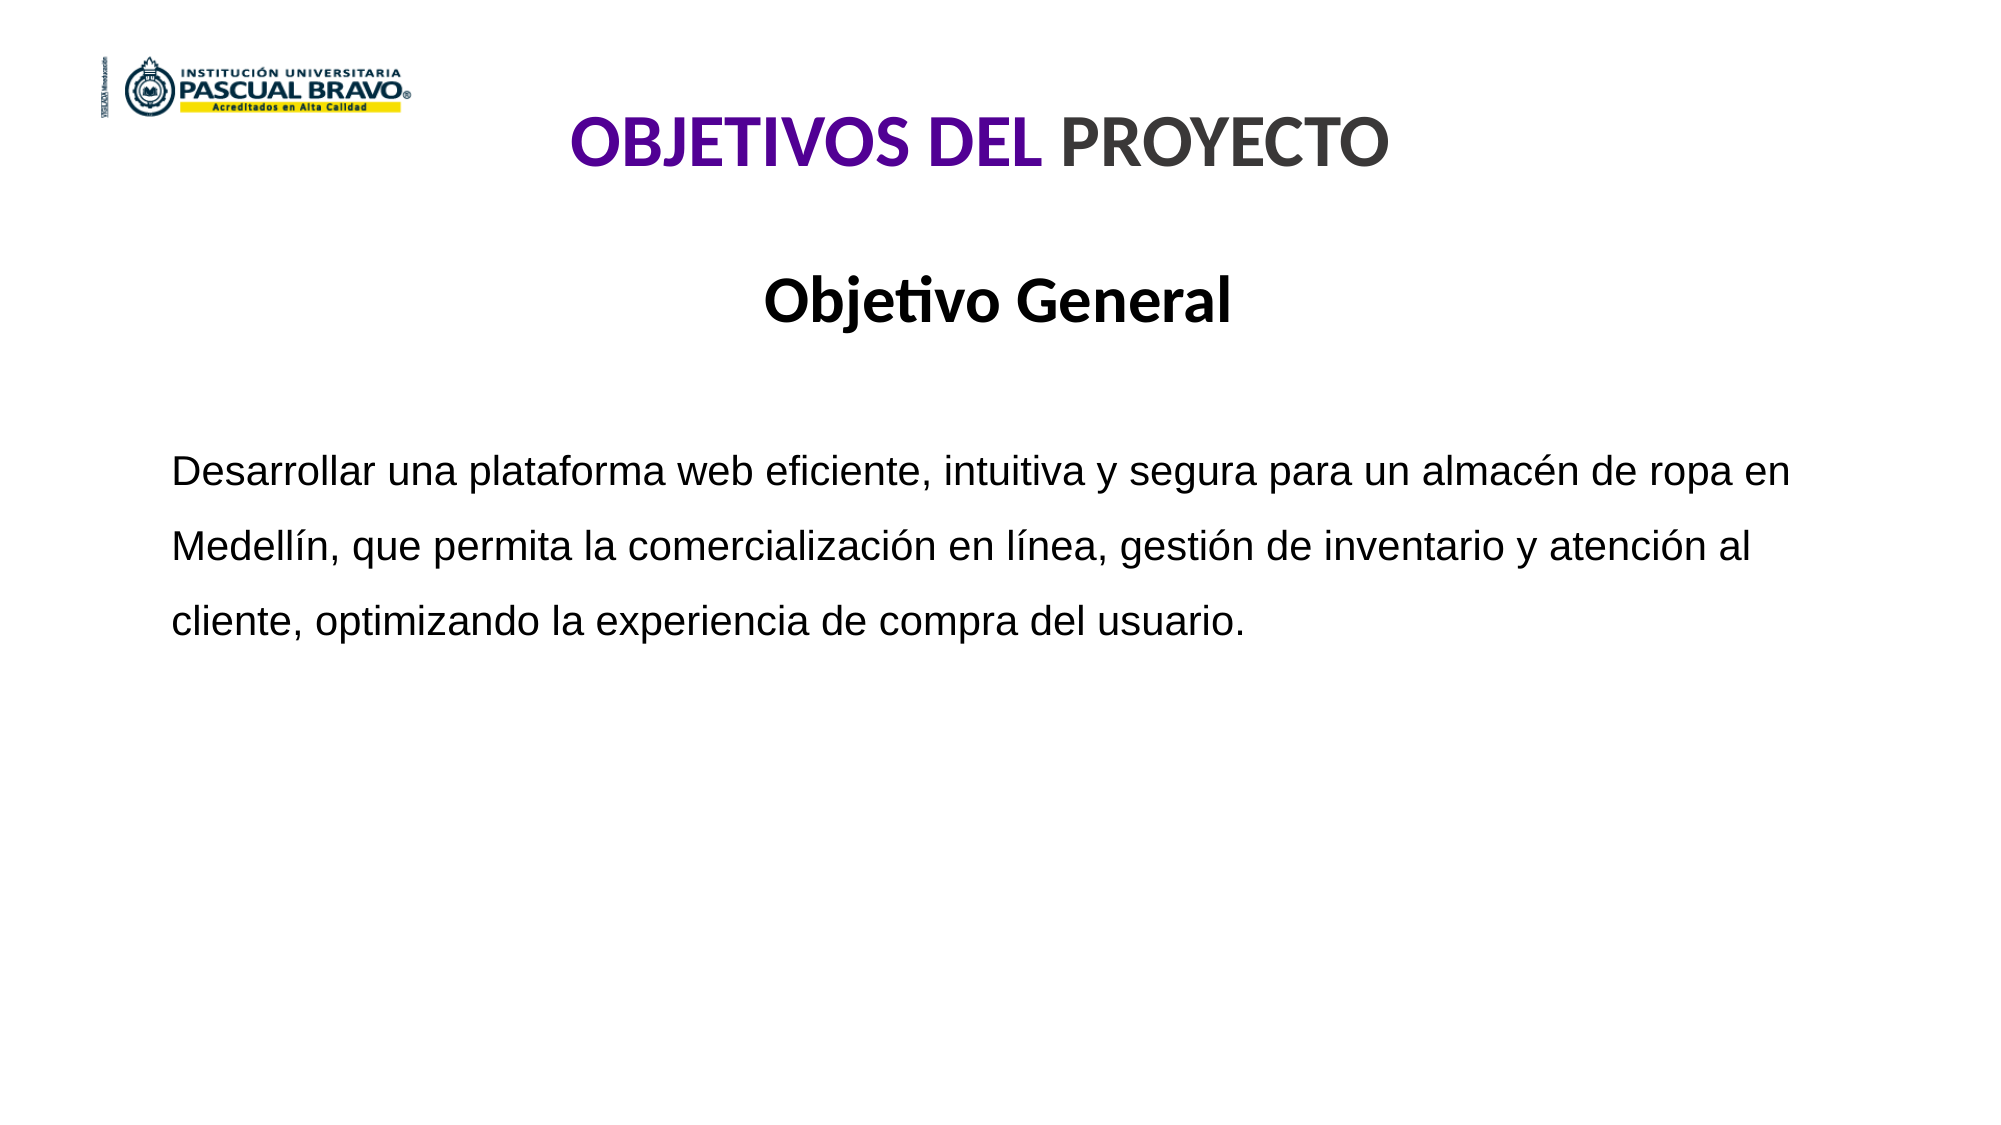

OBJETIVOS DEL PROYECTO
Objetivo General
Desarrollar una plataforma web eficiente, intuitiva y segura para un almacén de ropa en Medellín, que permita la comercialización en línea, gestión de inventario y atención al cliente, optimizando la experiencia de compra del usuario.